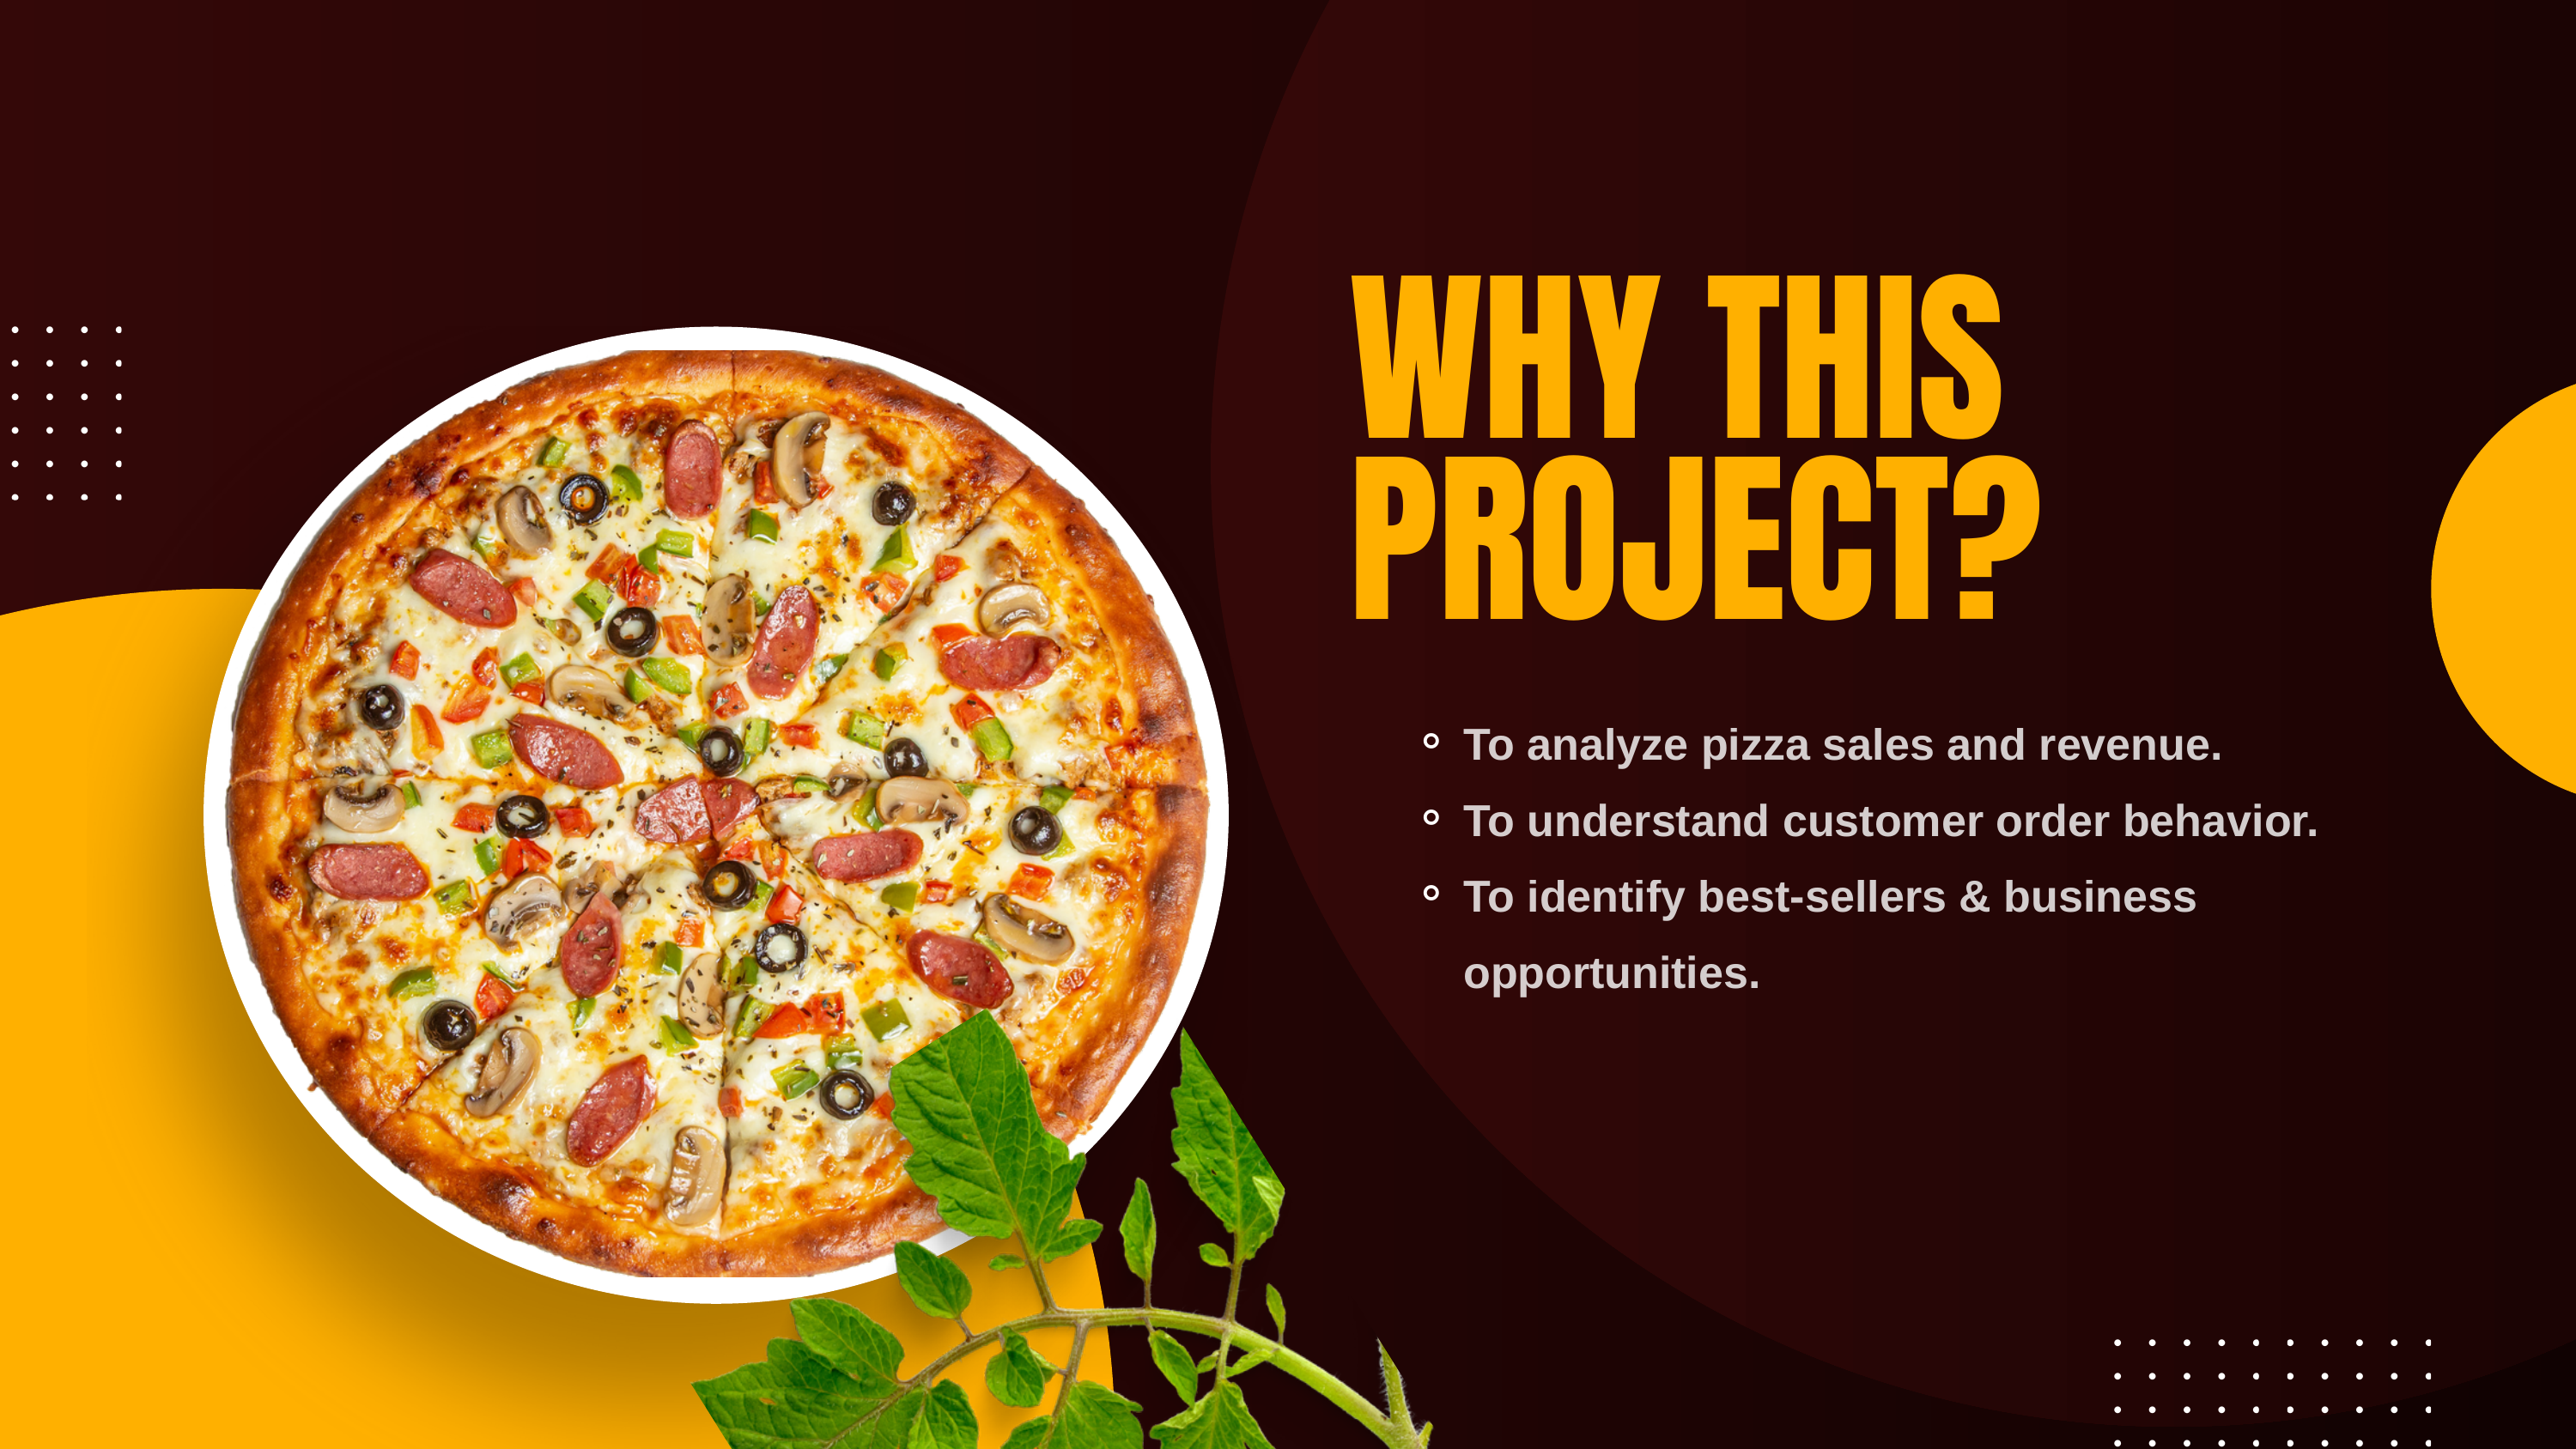

WHY THIS PROJECT?

To analyze pizza sales and revenue.
To understand customer order behavior.
To identify best-sellers & business opportunities.